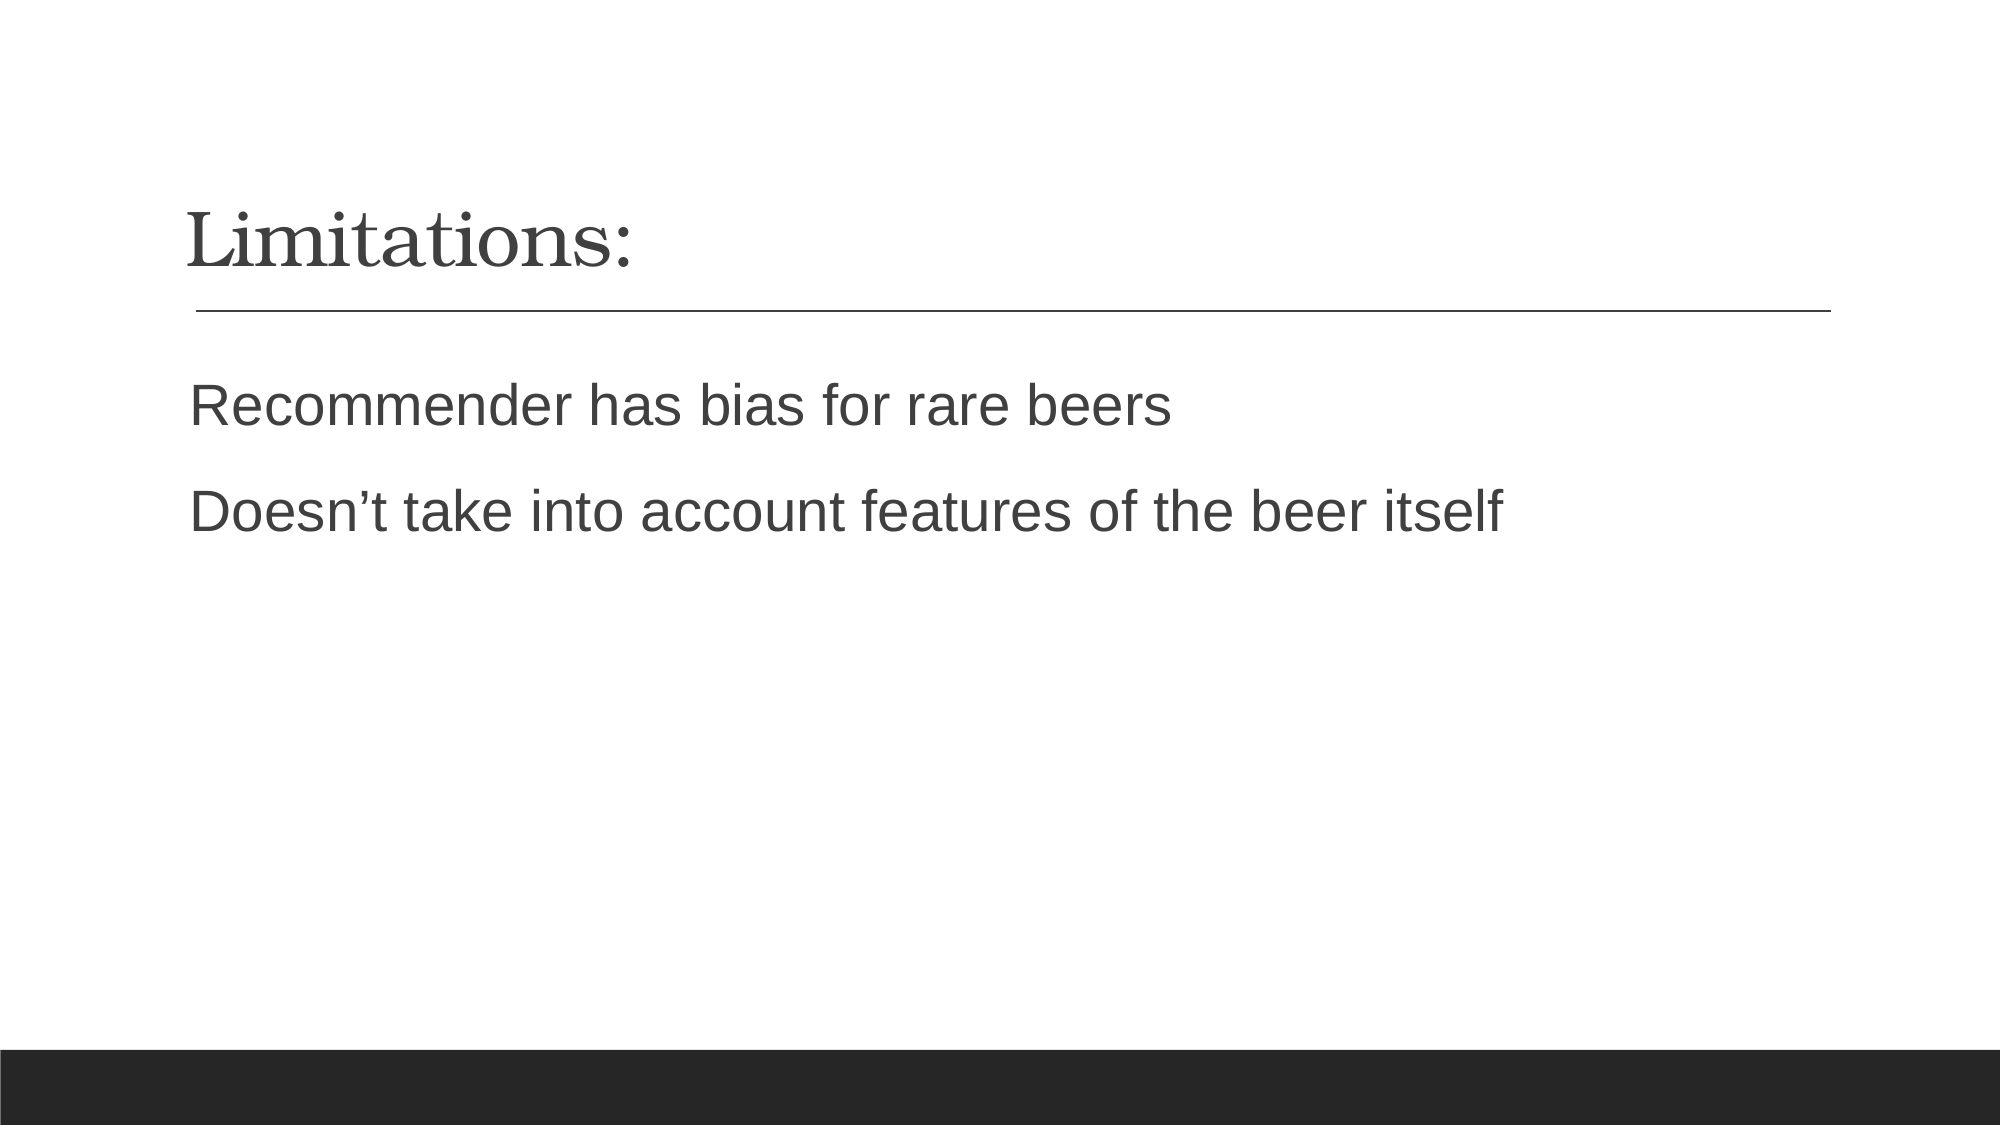

# Limitations:
Recommender has bias for rare beers
Doesn’t take into account features of the beer itself